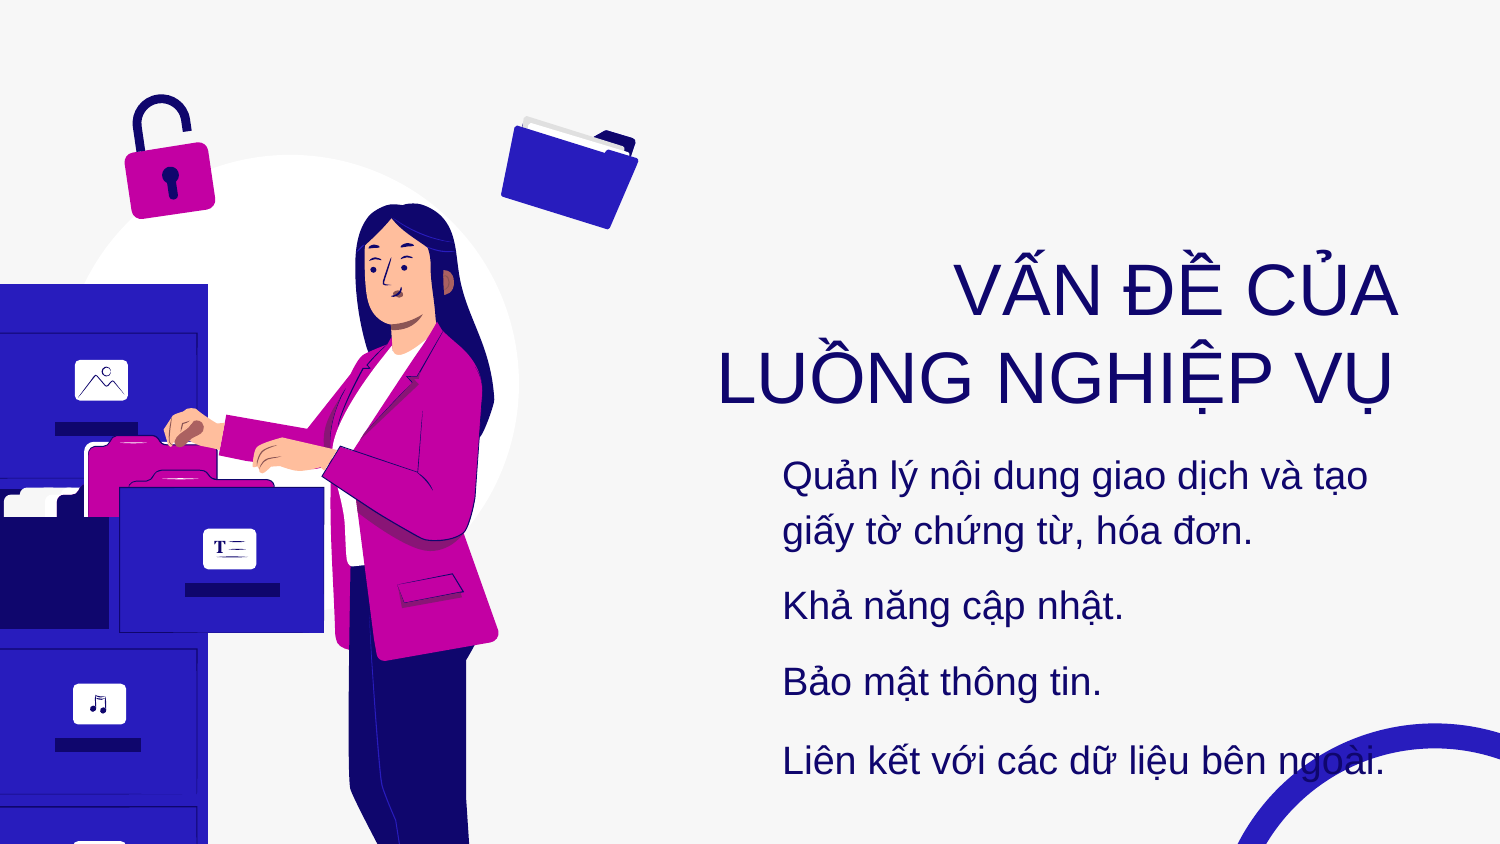

# VẤN ĐỀ CỦA LUỒNG NGHIỆP VỤ
Quản lý nội dung giao dịch và tạo giấy tờ chứng từ, hóa đơn.
Khả năng cập nhật.
Bảo mật thông tin.
Liên kết với các dữ liệu bên ngoài.